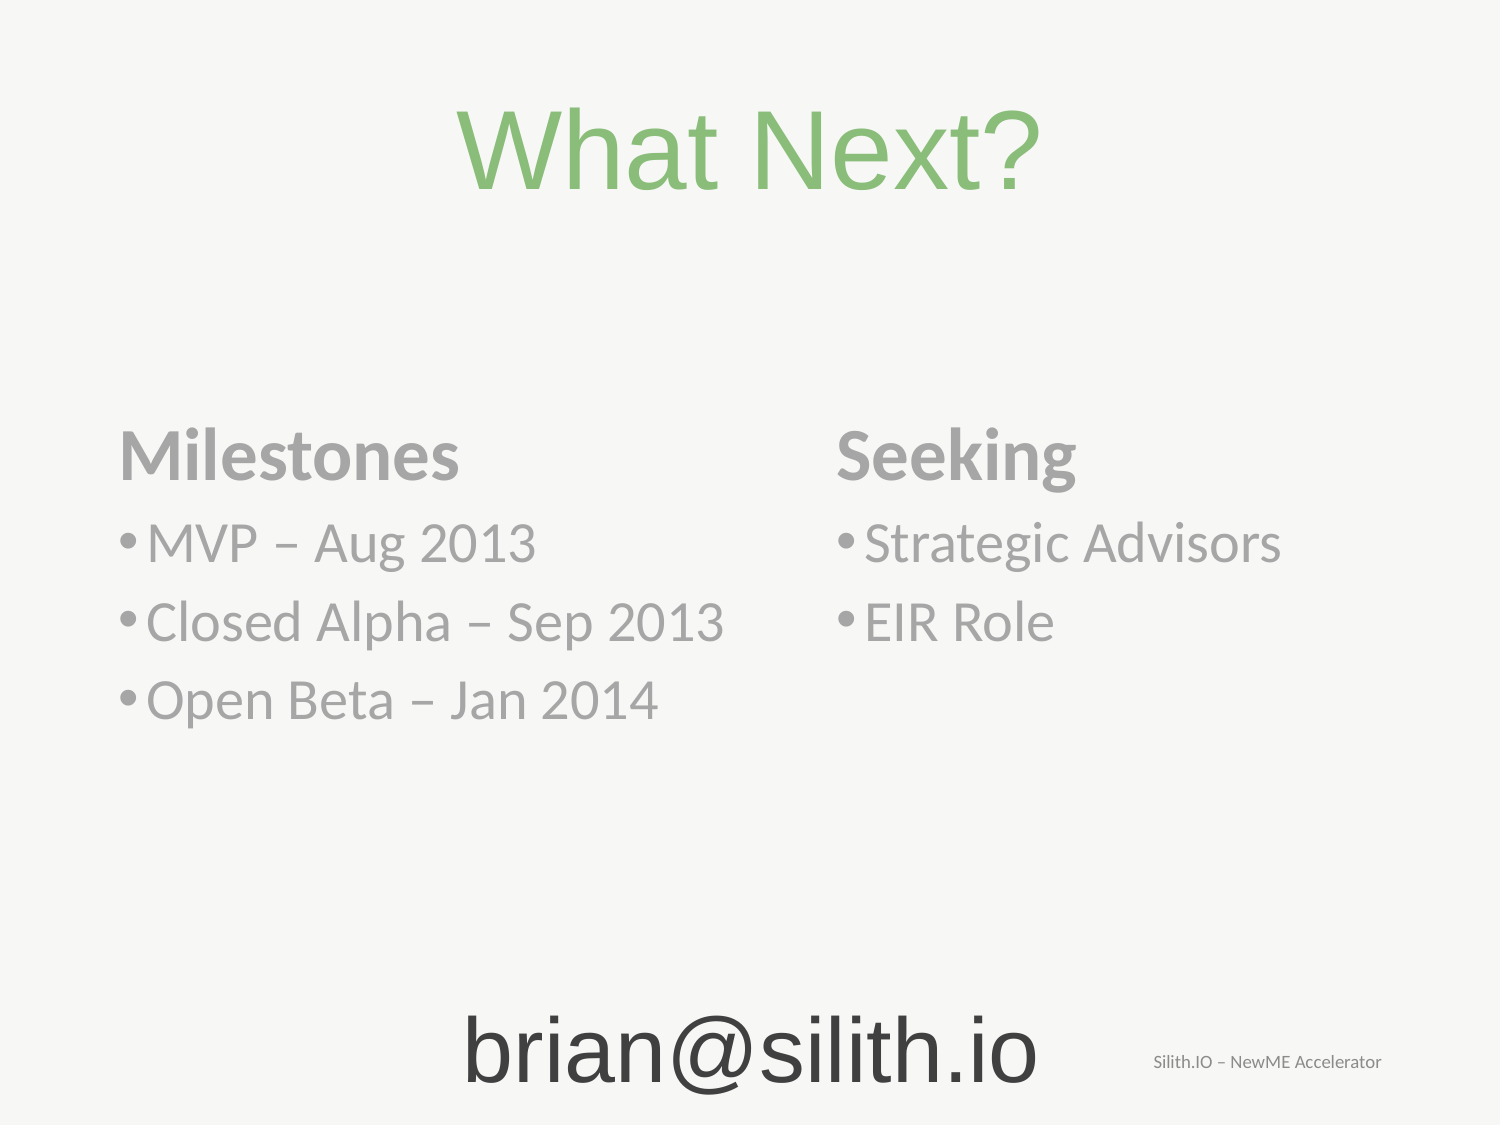

What Next?
Milestones
MVP – Aug 2013
Closed Alpha – Sep 2013
Open Beta – Jan 2014
Seeking
Strategic Advisors
EIR Role
brian@silith.io
Silith.IO – NewME Accelerator